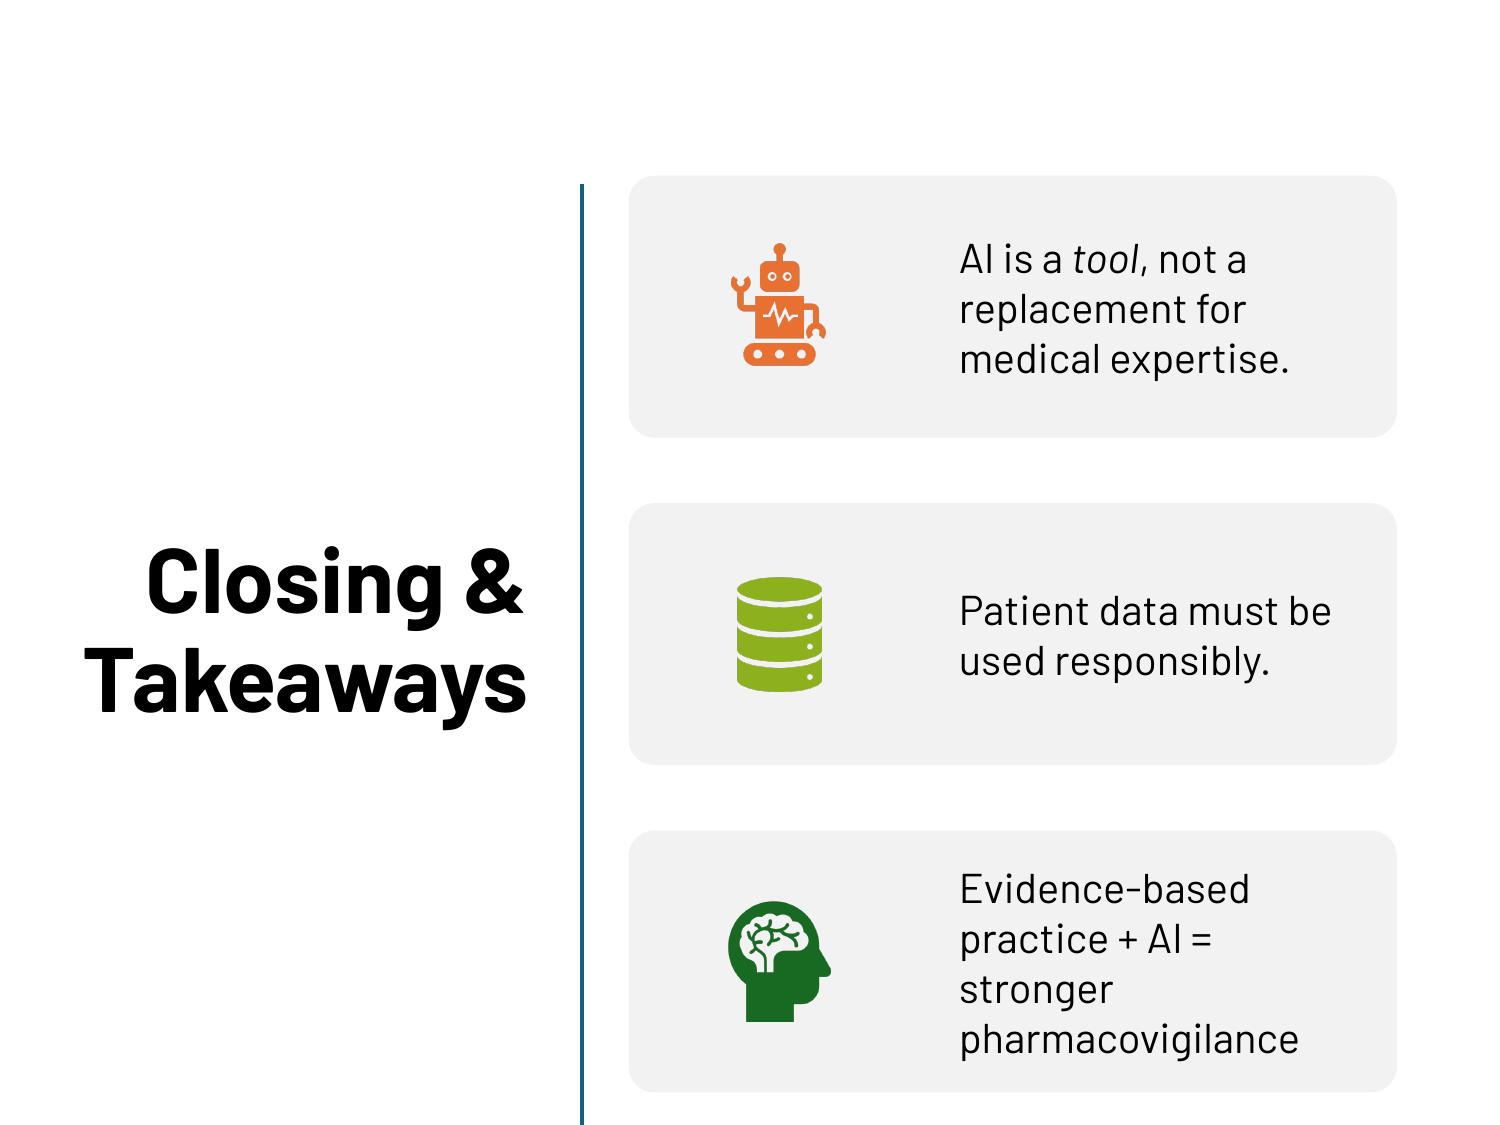

# Closing & Takeaways
AI is a tool, not a replacement for medical expertise.
Patient data must be used responsibly.
Evidence-based practice + AI = stronger pharmacovigilance